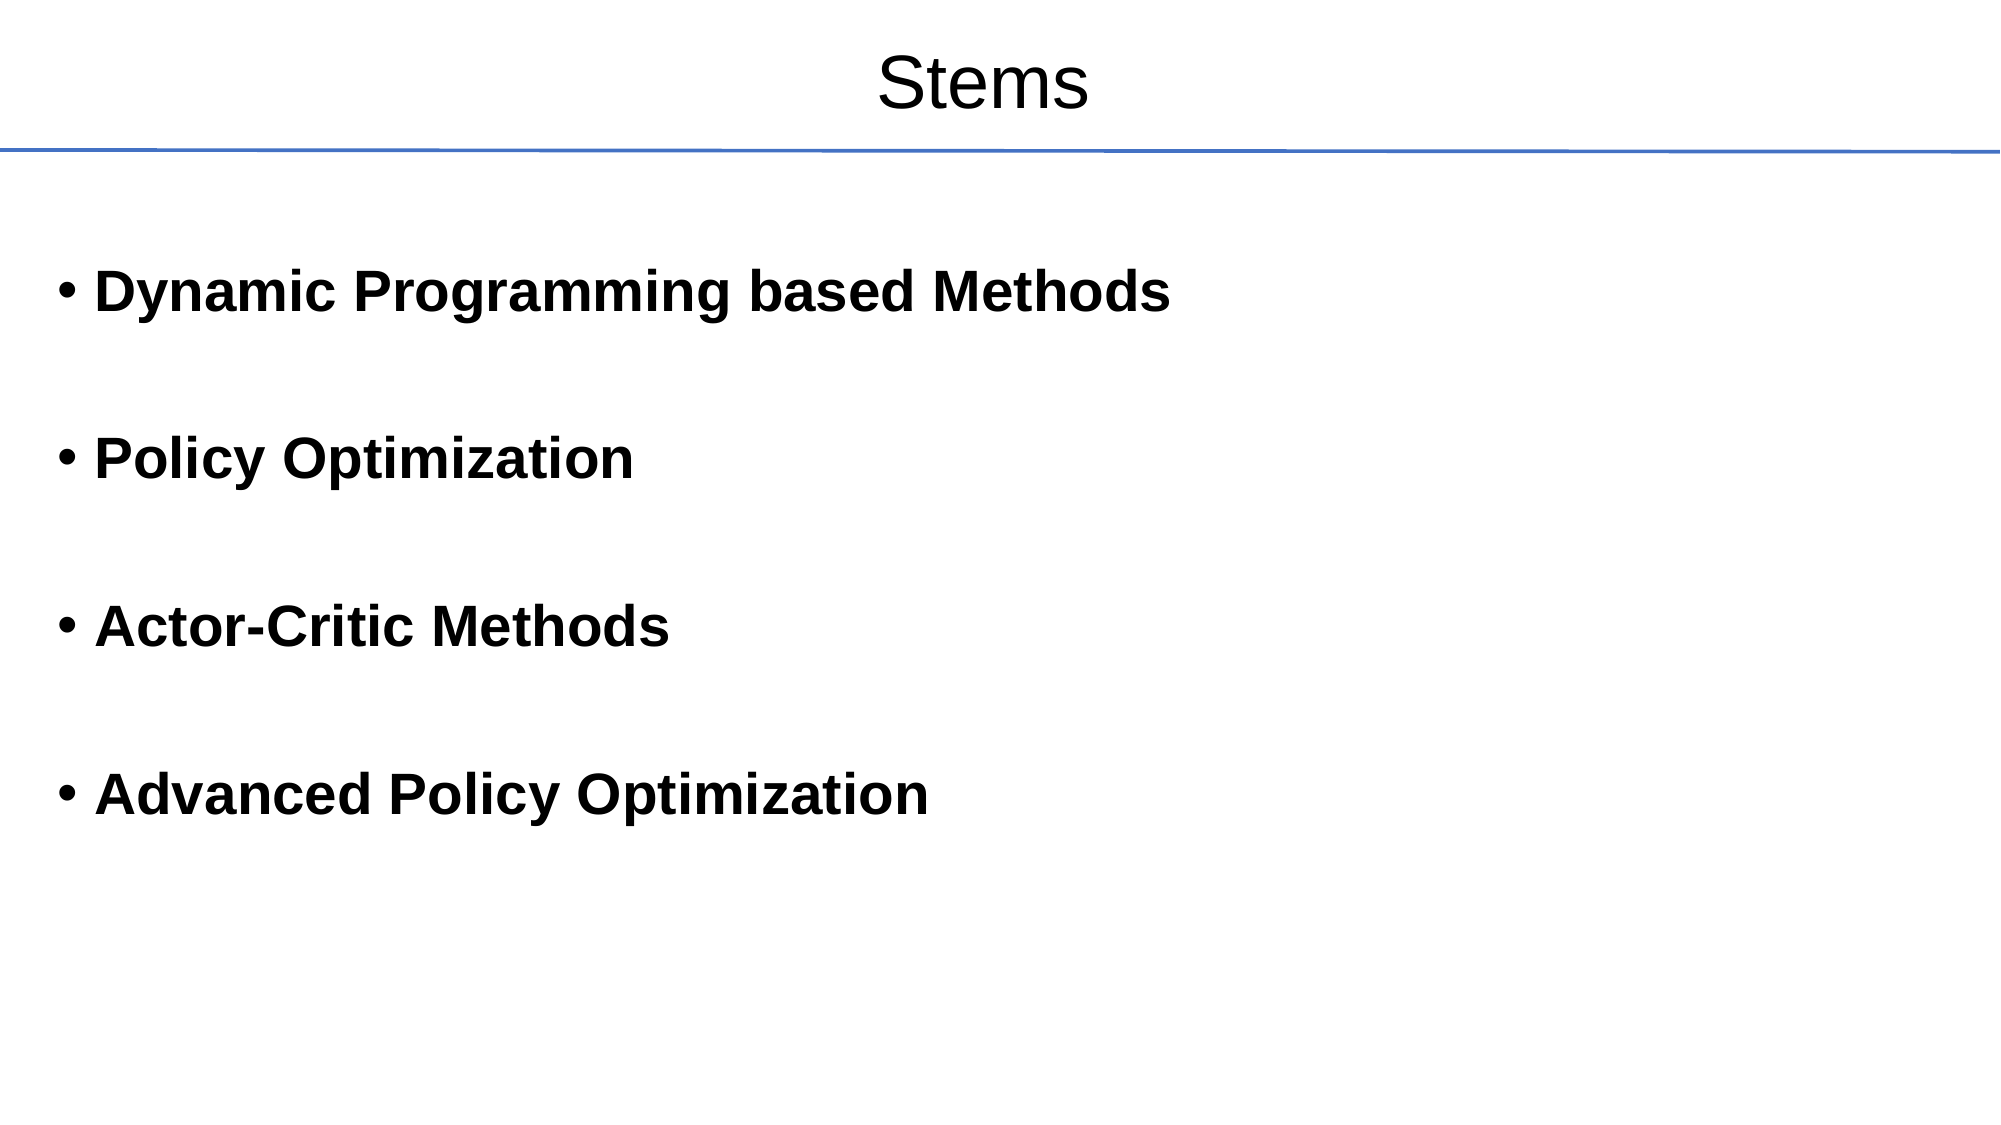

# Stems

Dynamic Programming based Methods

Policy Optimization

Actor-Critic Methods

Advanced Policy Optimization